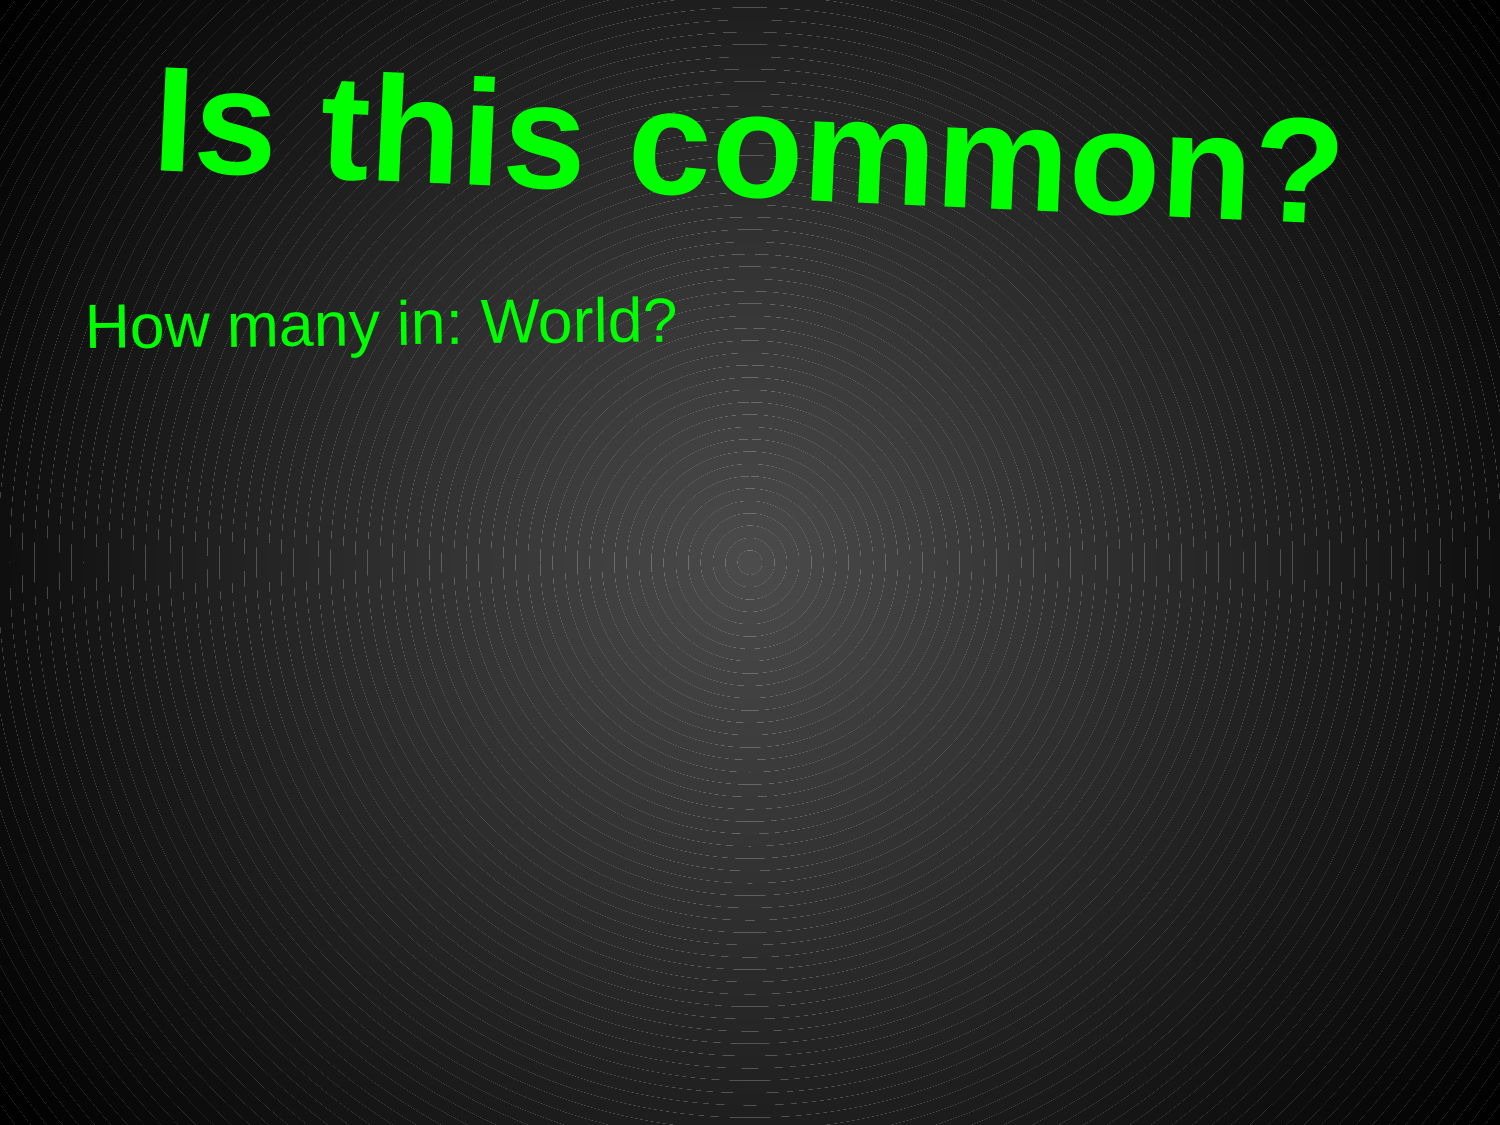

# Is this common?
How many in: World?